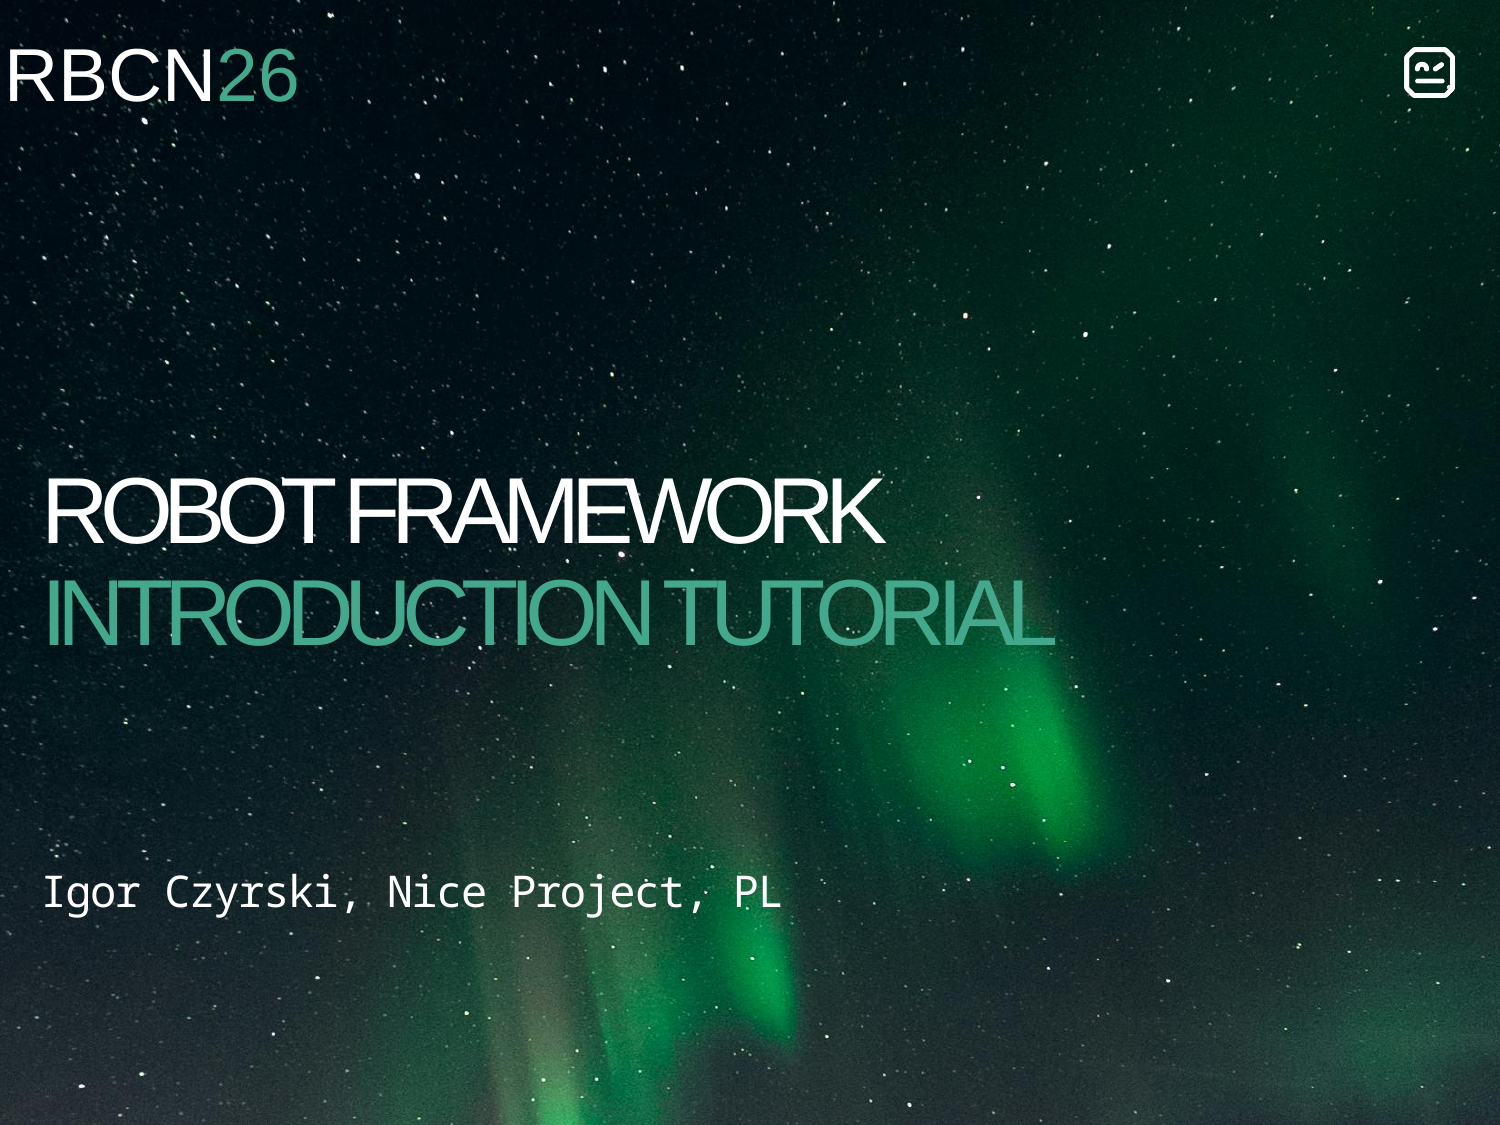

# Robot Framework
Introduction Tutorial
Igor Czyrski, Nice Project, PL